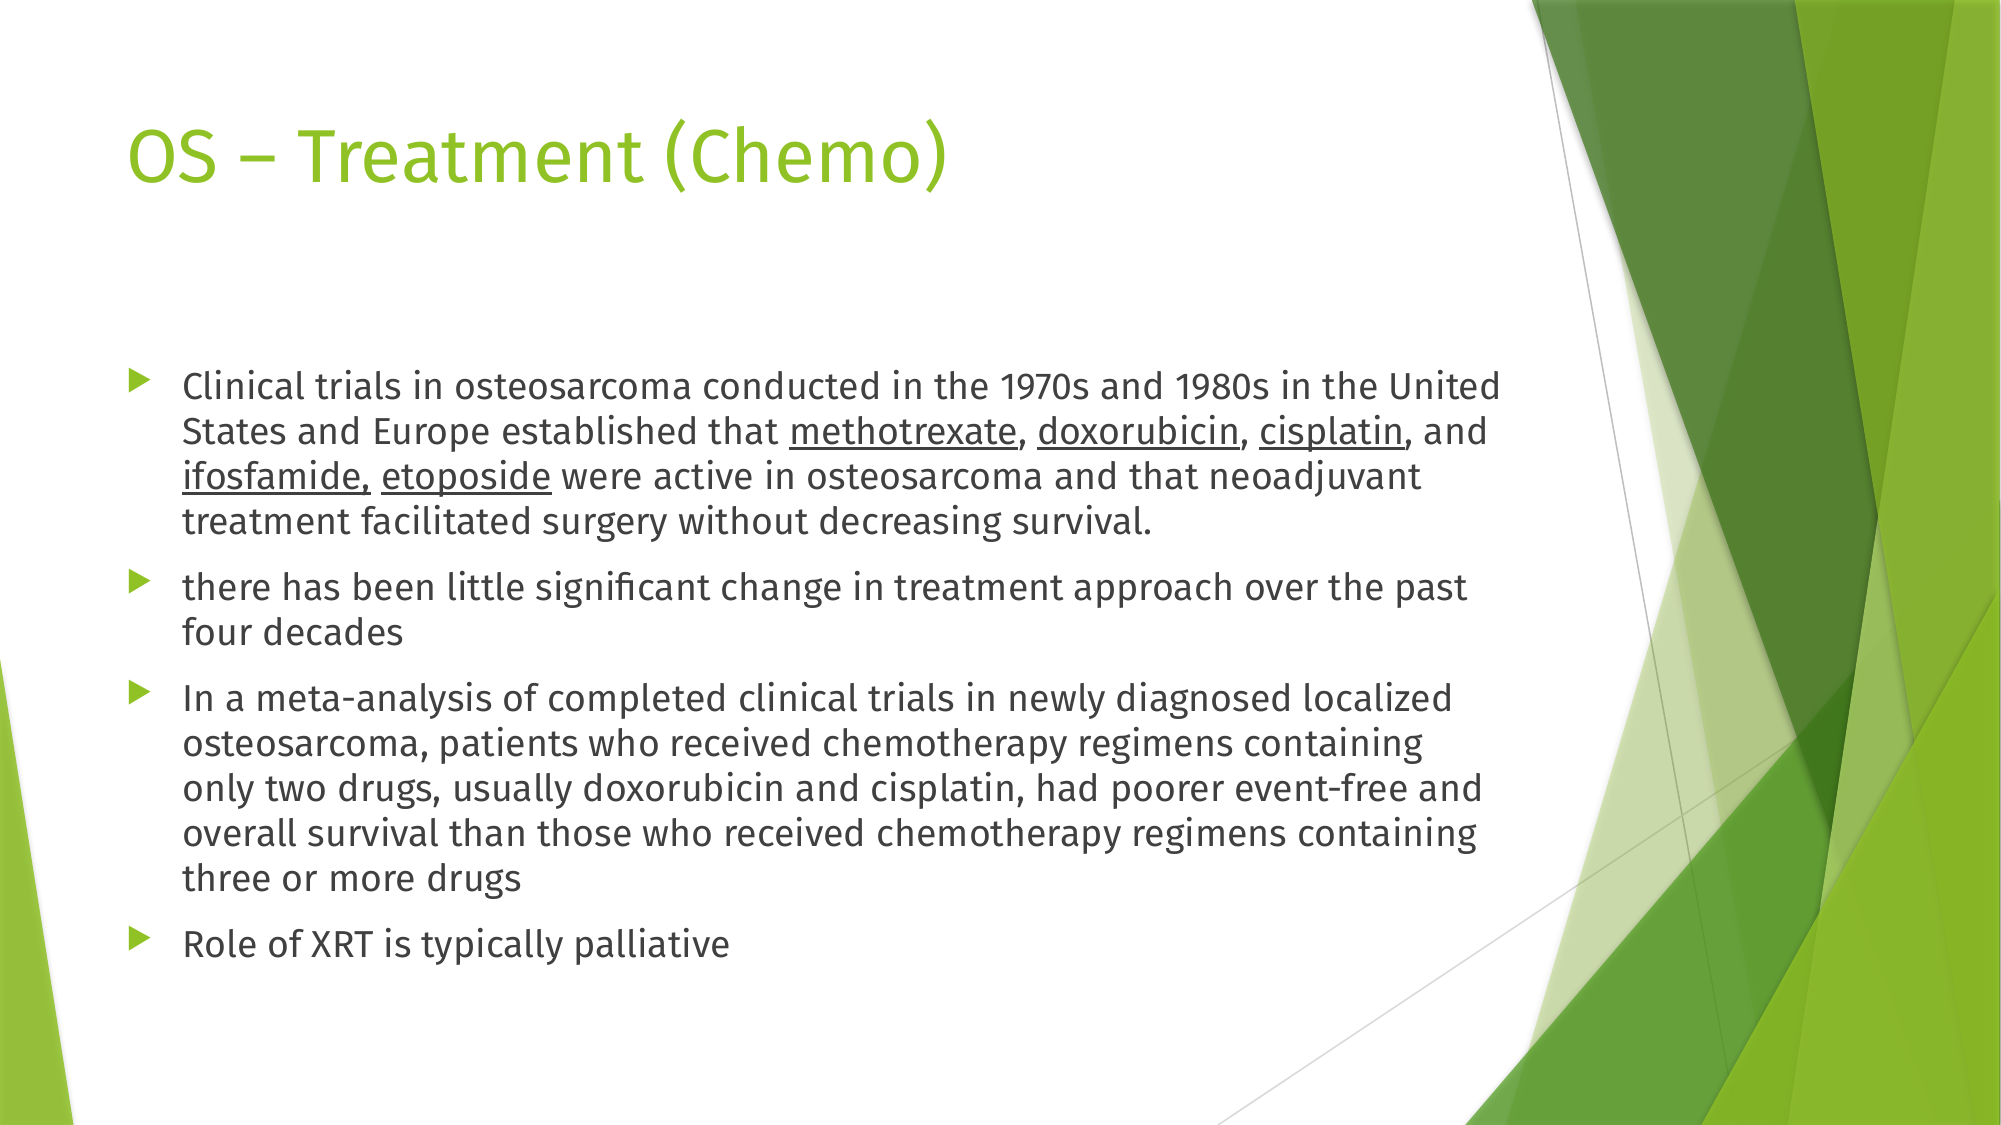

# OS – Treatment (Chemo)
Clinical trials in osteosarcoma conducted in the 1970s and 1980s in the United States and Europe established that methotrexate, doxorubicin, cisplatin, and ifosfamide, etoposide were active in osteosarcoma and that neoadjuvant treatment facilitated surgery without decreasing survival.
there has been little significant change in treatment approach over the past four decades
In a meta-analysis of completed clinical trials in newly diagnosed localized osteosarcoma, patients who received chemotherapy regimens containing only two drugs, usually doxorubicin and cisplatin, had poorer event-free and overall survival than those who received chemotherapy regimens containing three or more drugs
Role of XRT is typically palliative